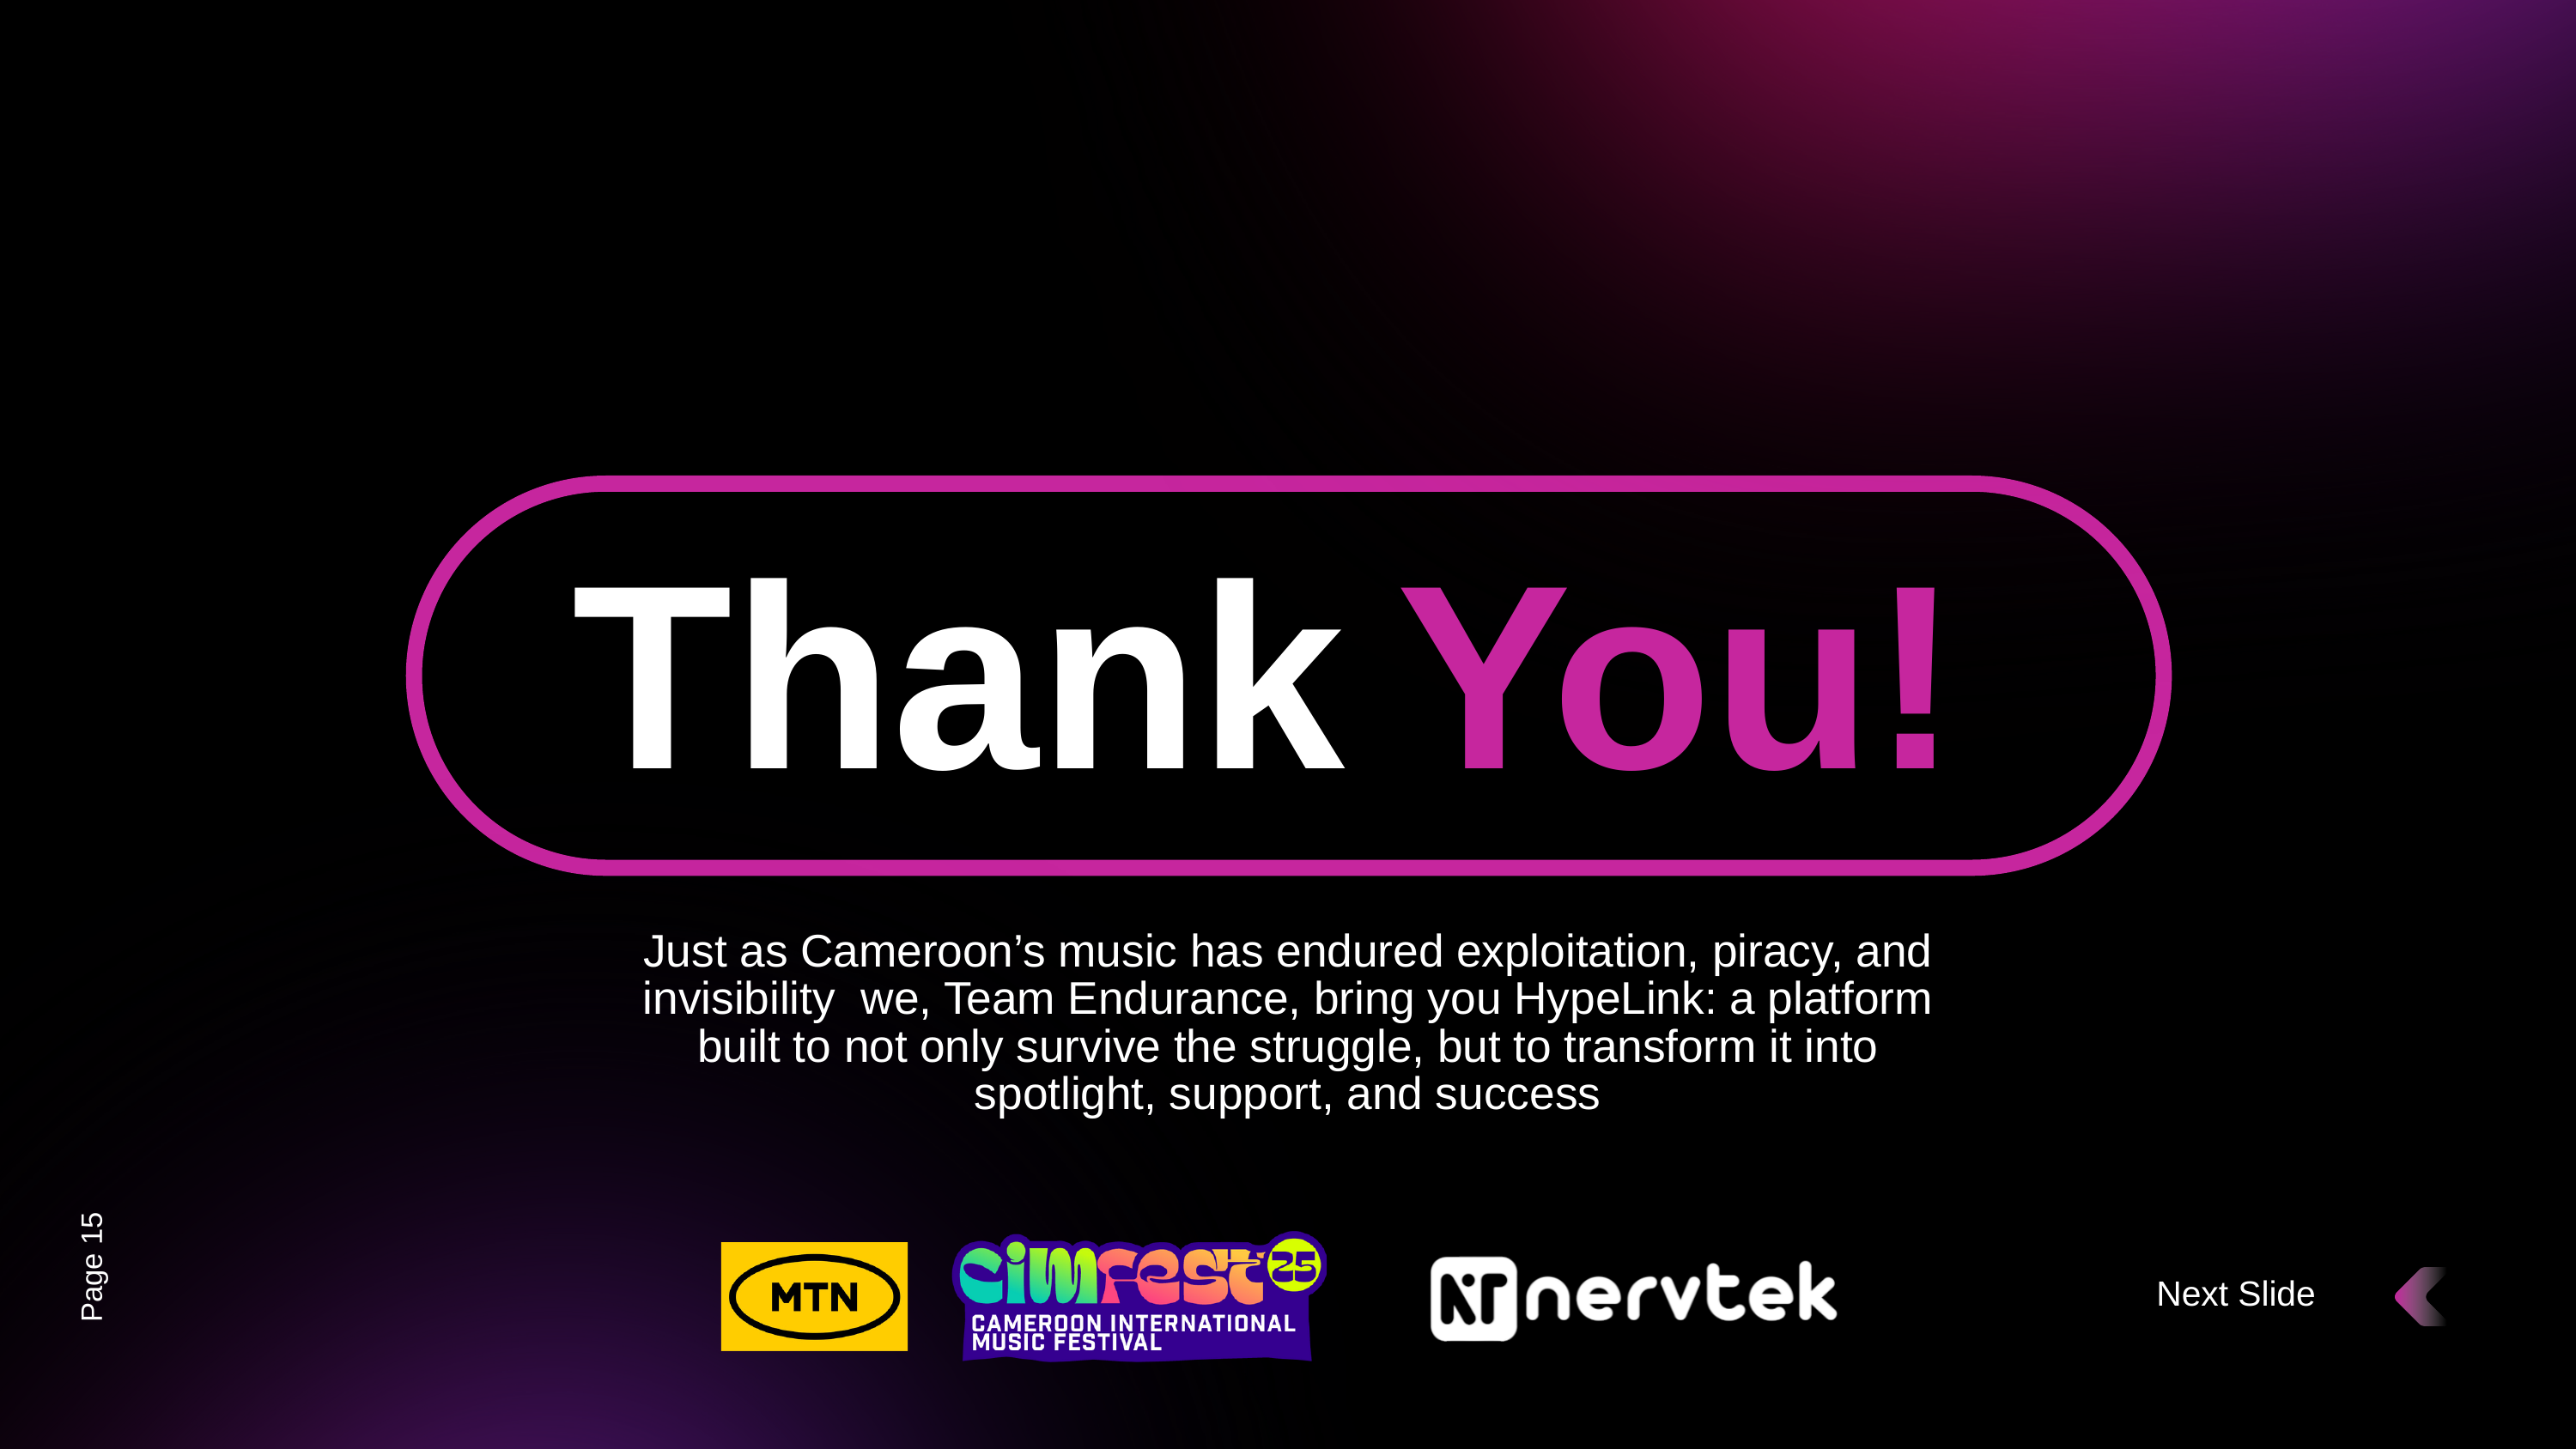

Thank
You!

Just as Cameroon’s music has endured exploitation, piracy, and invisibility  we, Team Endurance, bring you HypeLink: a platform built to not only survive the struggle, but to transform it into spotlight, support, and success

Page 15

Next Slide